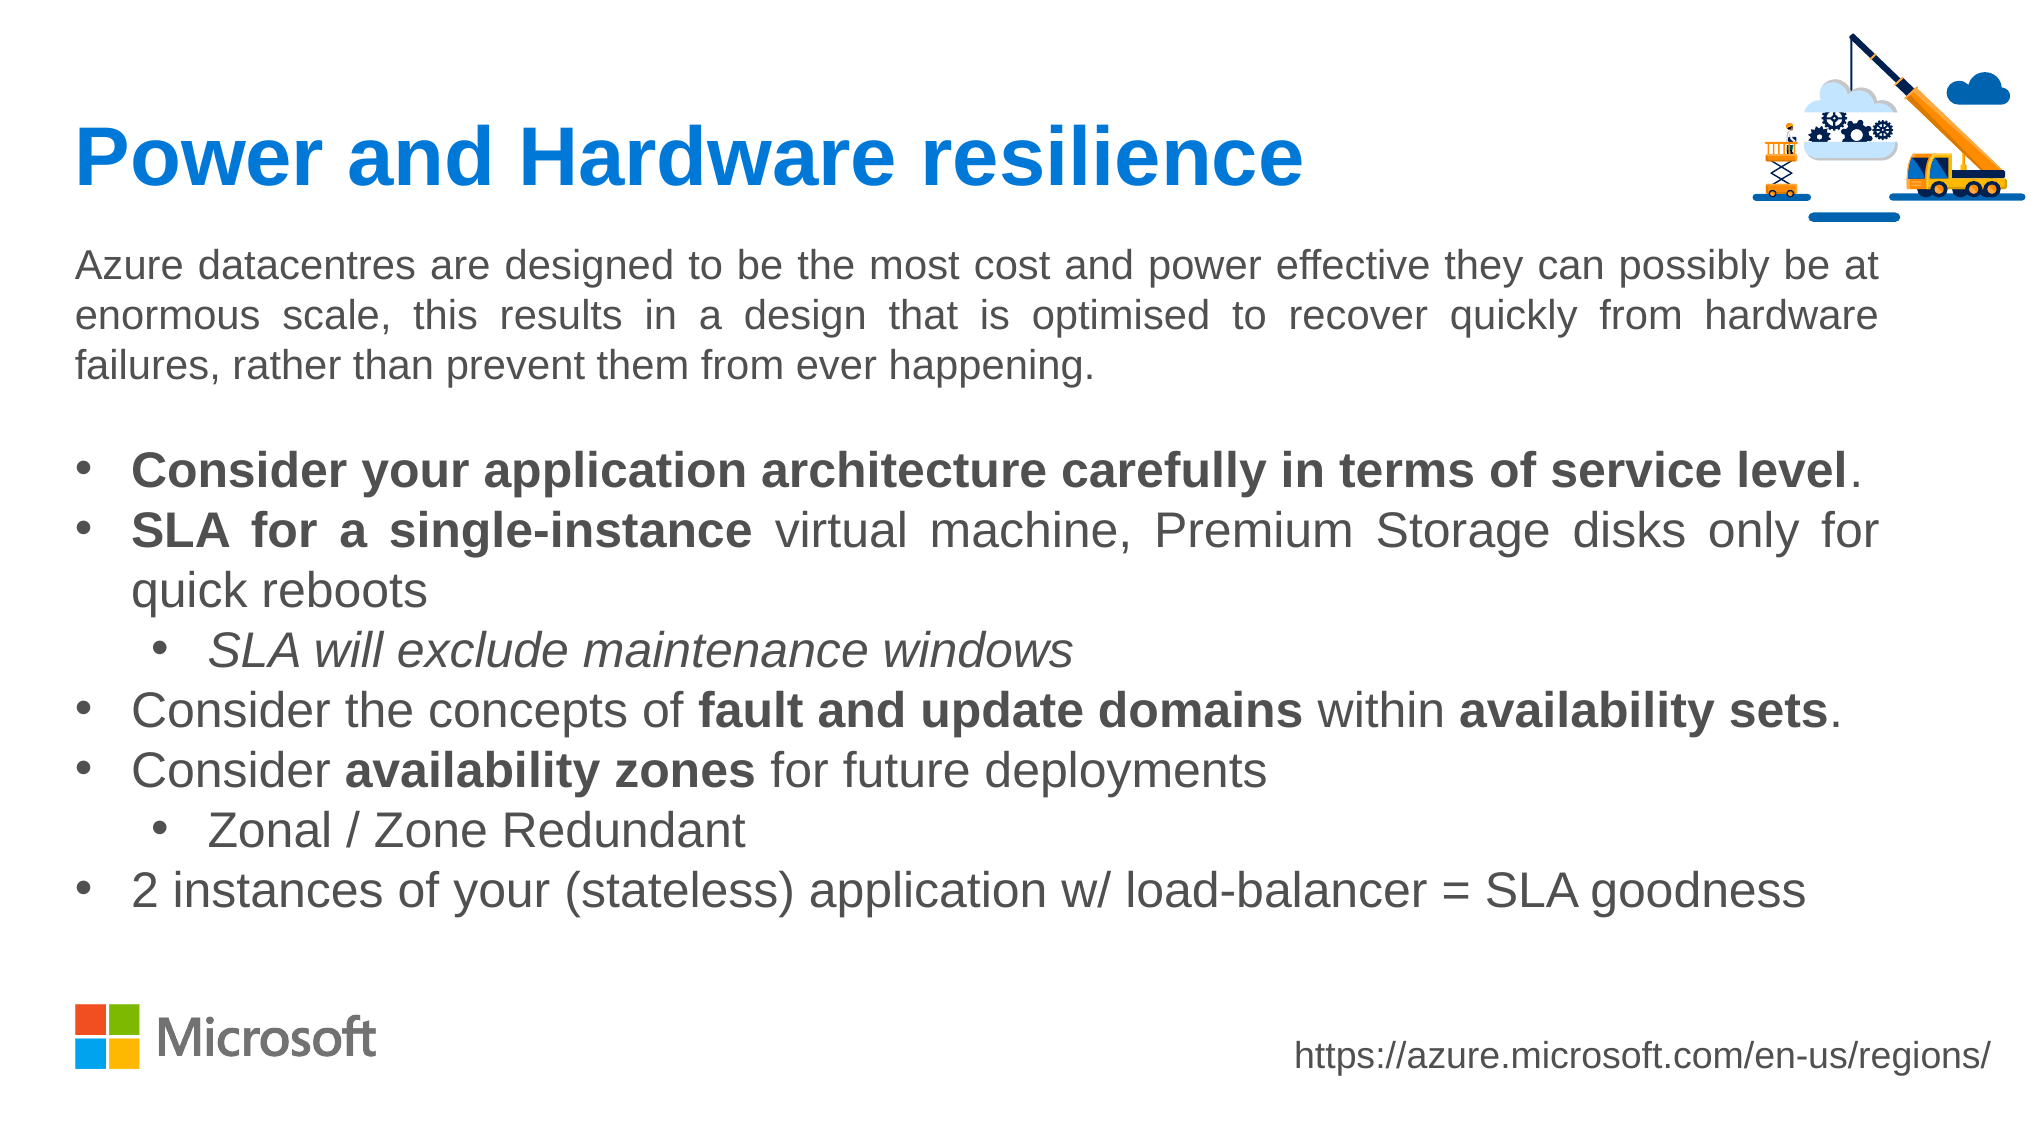

Power and Hardware resilience

Azure datacentres are designed to be the most cost and power effective they can possibly be at enormous scale, this results in a design that is optimised to recover quickly from hardware failures, rather than prevent them from ever happening.

Consider your application architecture carefully in terms of service level.
SLA for a single-instance virtual machine, Premium Storage disks only for quick reboots
SLA will exclude maintenance windows
Consider the concepts of fault and update domains within availability sets.
Consider availability zones for future deployments
Zonal / Zone Redundant
2 instances of your (stateless) application w/ load-balancer = SLA goodness

https://azure.microsoft.com/en-us/regions/